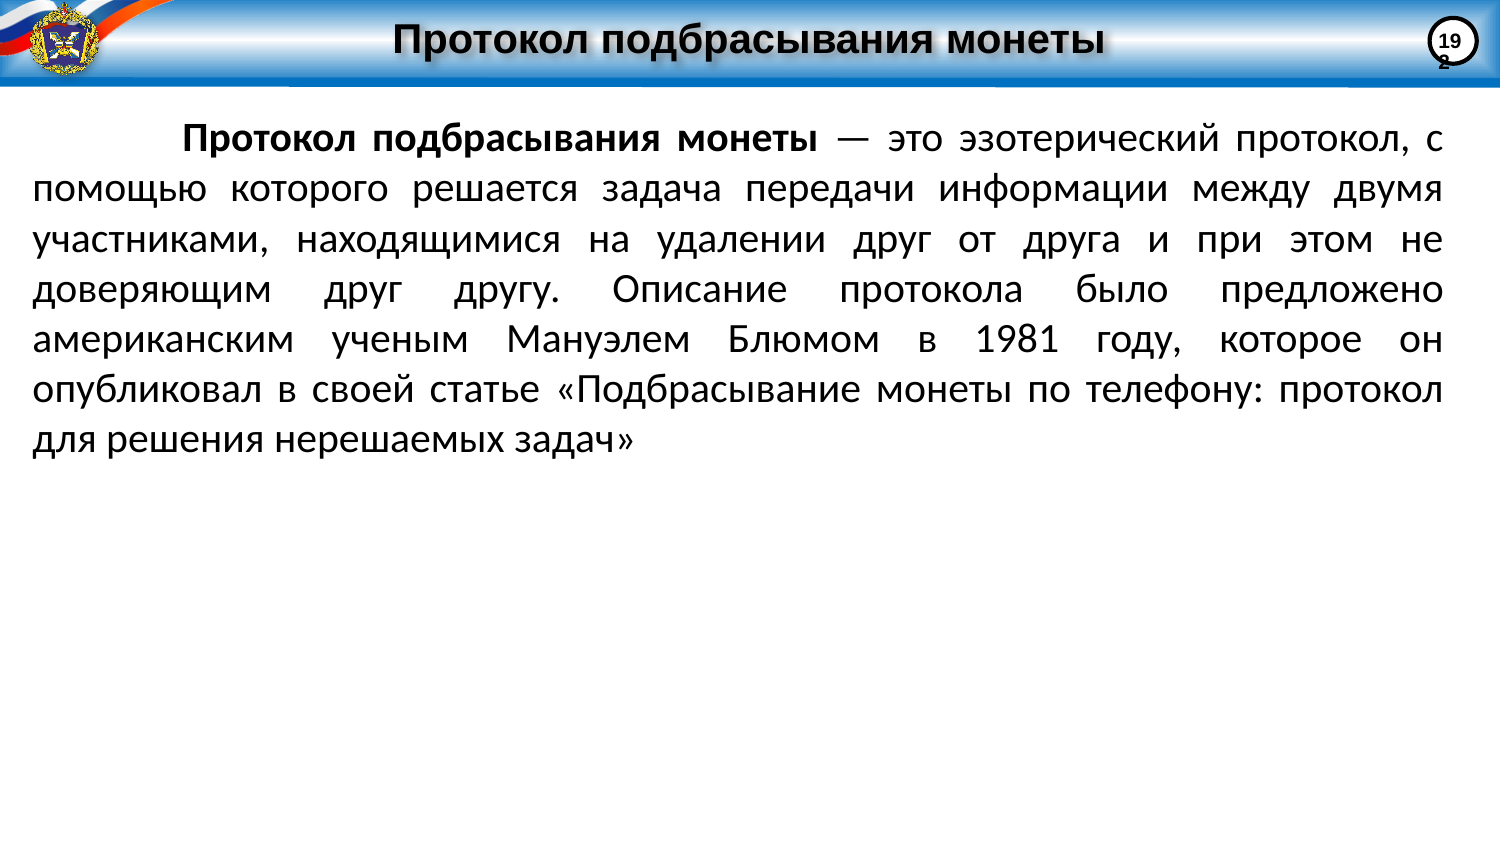

192
# Протокол подбрасывания монеты
	Протокол подбрасывания монеты — это эзотерический протокол, с помощью которого решается задача передачи информации между двумя участниками, находящимися на удалении друг от друга и при этом не доверяющим друг другу. Описание протокола было предложено американским ученым Мануэлем Блюмом в 1981 году, которое он опубликовал в своей статье «Подбрасывание монеты по телефону: протокол для решения нерешаемых задач»